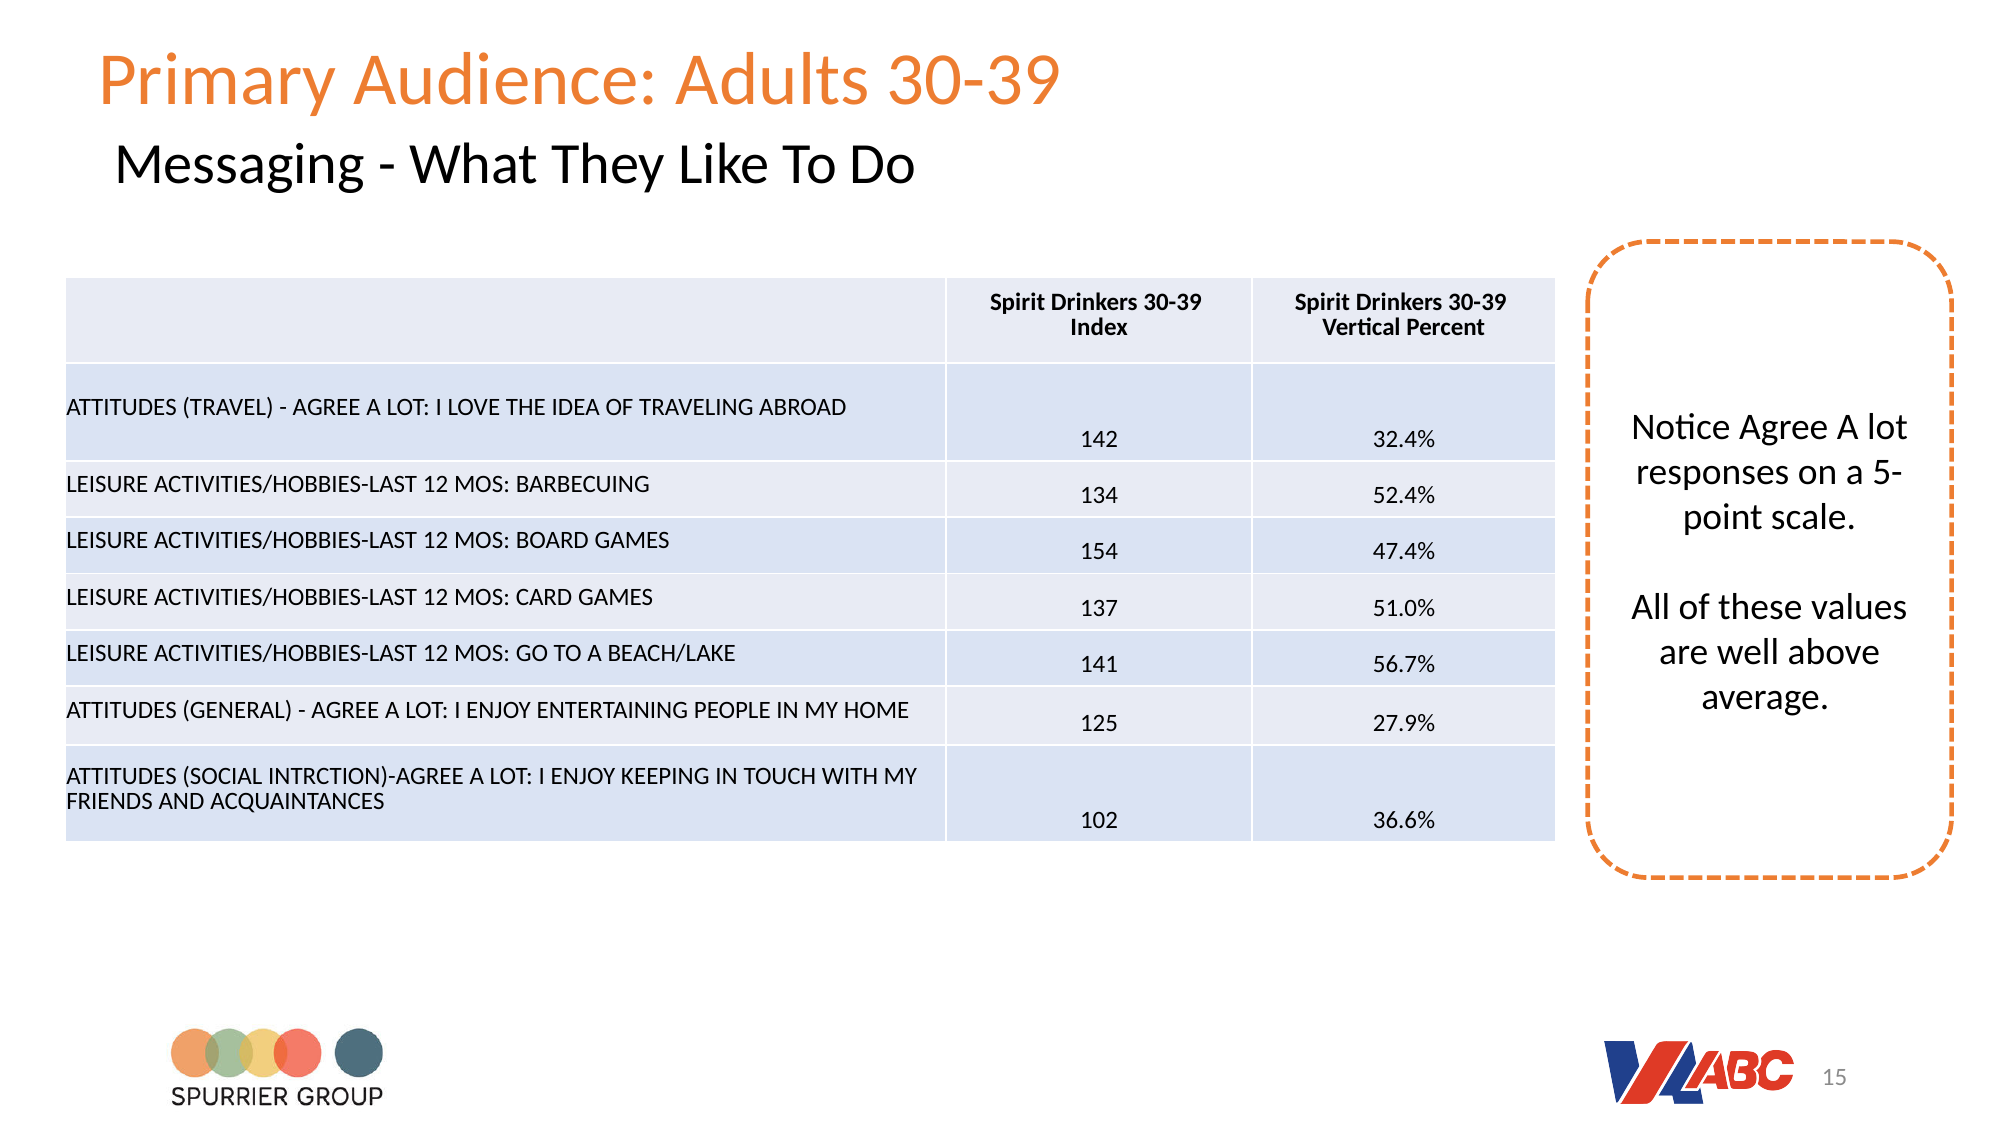

Primary Audience: Adults 30-39
Messaging - What They Like To Do
Notice Agree A lot responses on a 5-point scale.

All of these values are well above average.
|  | Spirit Drinkers 30-39 Index | Spirit Drinkers 30-39 Vertical Percent |
| --- | --- | --- |
| ATTITUDES (TRAVEL) - AGREE A LOT: I LOVE THE IDEA OF TRAVELING ABROAD | 142 | 32.4% |
| LEISURE ACTIVITIES/HOBBIES-LAST 12 MOS: BARBECUING | 134 | 52.4% |
| LEISURE ACTIVITIES/HOBBIES-LAST 12 MOS: BOARD GAMES | 154 | 47.4% |
| LEISURE ACTIVITIES/HOBBIES-LAST 12 MOS: CARD GAMES | 137 | 51.0% |
| LEISURE ACTIVITIES/HOBBIES-LAST 12 MOS: GO TO A BEACH/LAKE | 141 | 56.7% |
| ATTITUDES (GENERAL) - AGREE A LOT: I ENJOY ENTERTAINING PEOPLE IN MY HOME | 125 | 27.9% |
| ATTITUDES (SOCIAL INTRCTION)-AGREE A LOT: I ENJOY KEEPING IN TOUCH WITH MY FRIENDS AND ACQUAINTANCES | 102 | 36.6% |
15